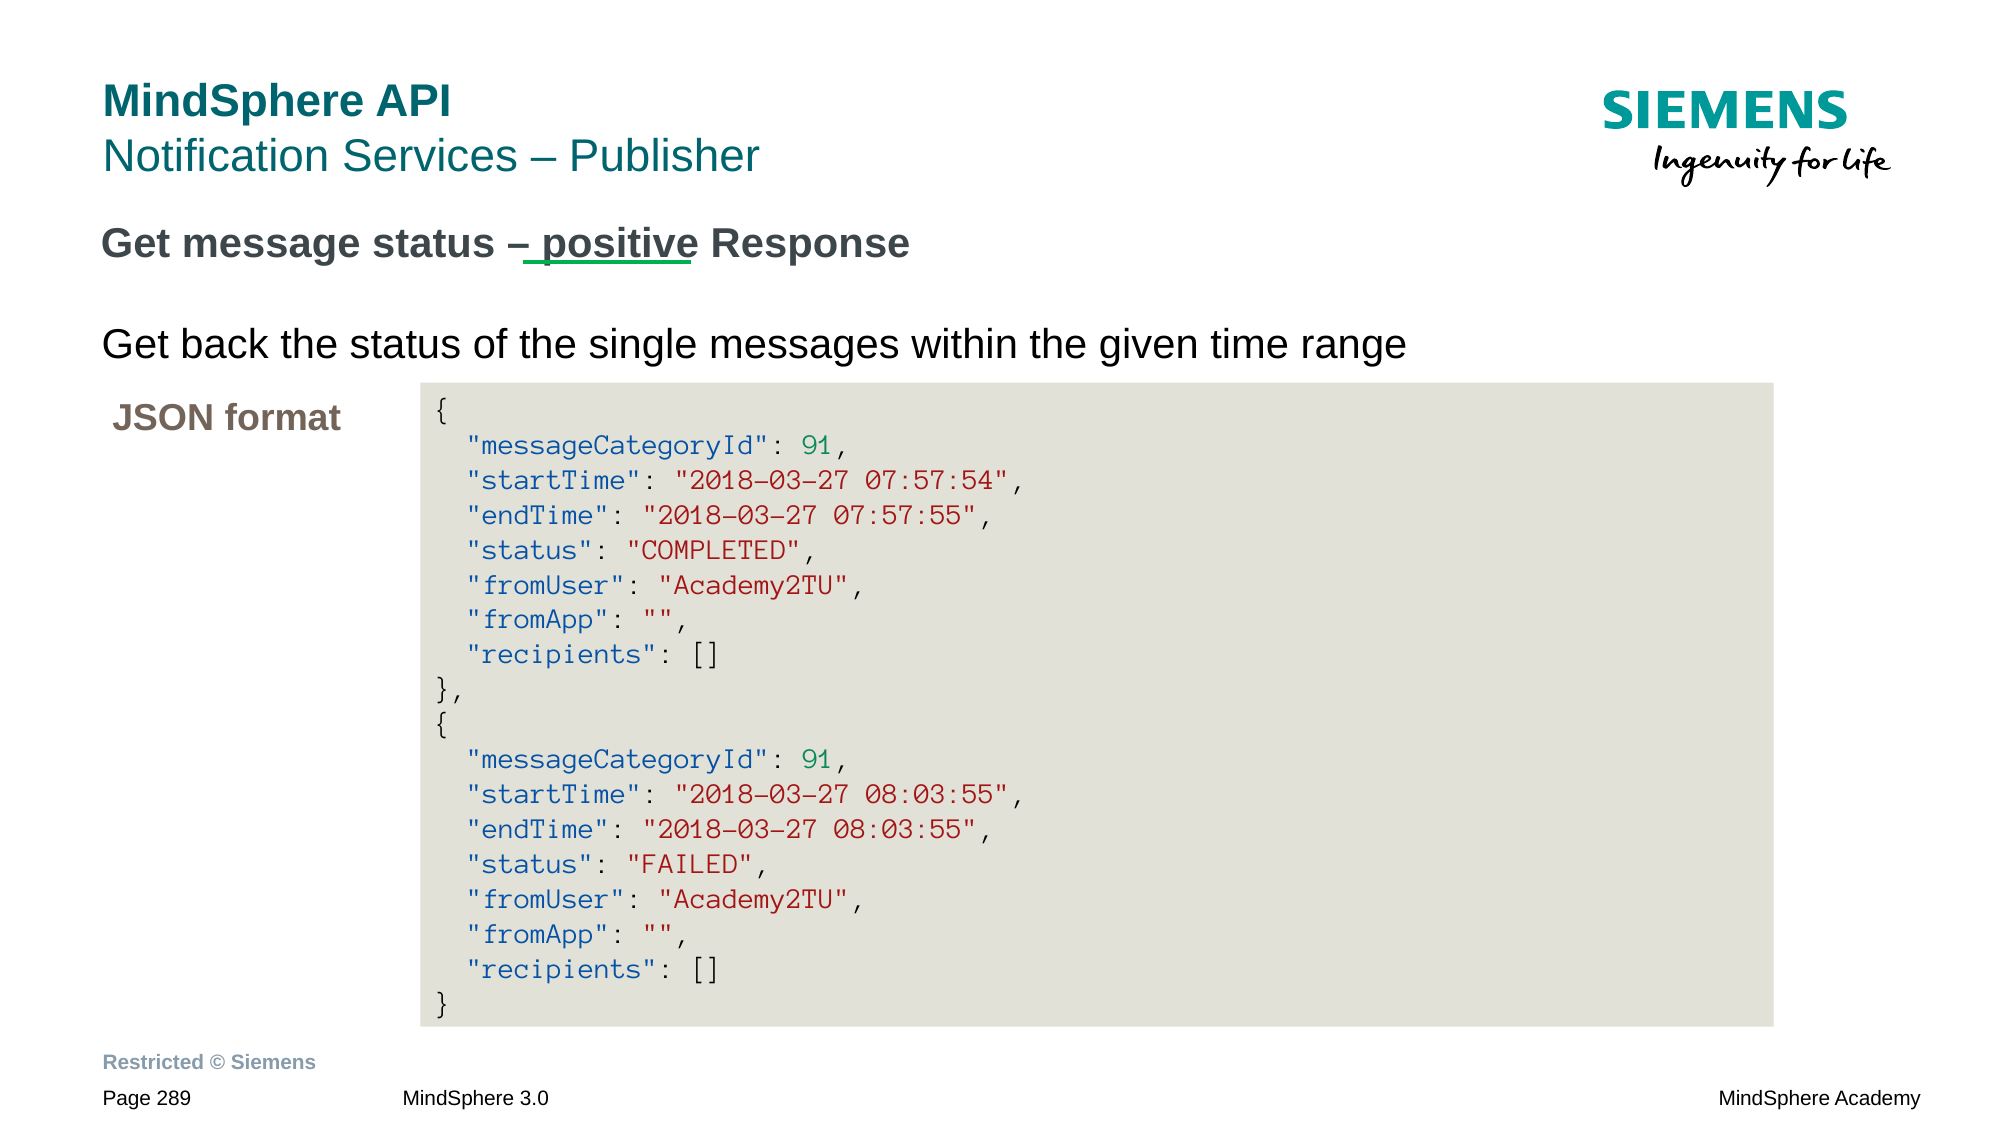

# MindSphere API Notification Services – Publisher
Get message status – positive Response

Get back the status of the single messages within the given time range

{
  "messageCategoryId": 91,
  "startTime": "2018-03-27 07:57:54",
  "endTime": "2018-03-27 07:57:55",
  "status": "COMPLETED",
  "fromUser": "Academy2TU",
  "fromApp": "",
  "recipients": []
},
{
  "messageCategoryId": 91,
  "startTime": "2018-03-27 08:03:55",
  "endTime": "2018-03-27 08:03:55",
  "status": "FAILED",
  "fromUser": "Academy2TU",
  "fromApp": "",
  "recipients": []
}
JSON format